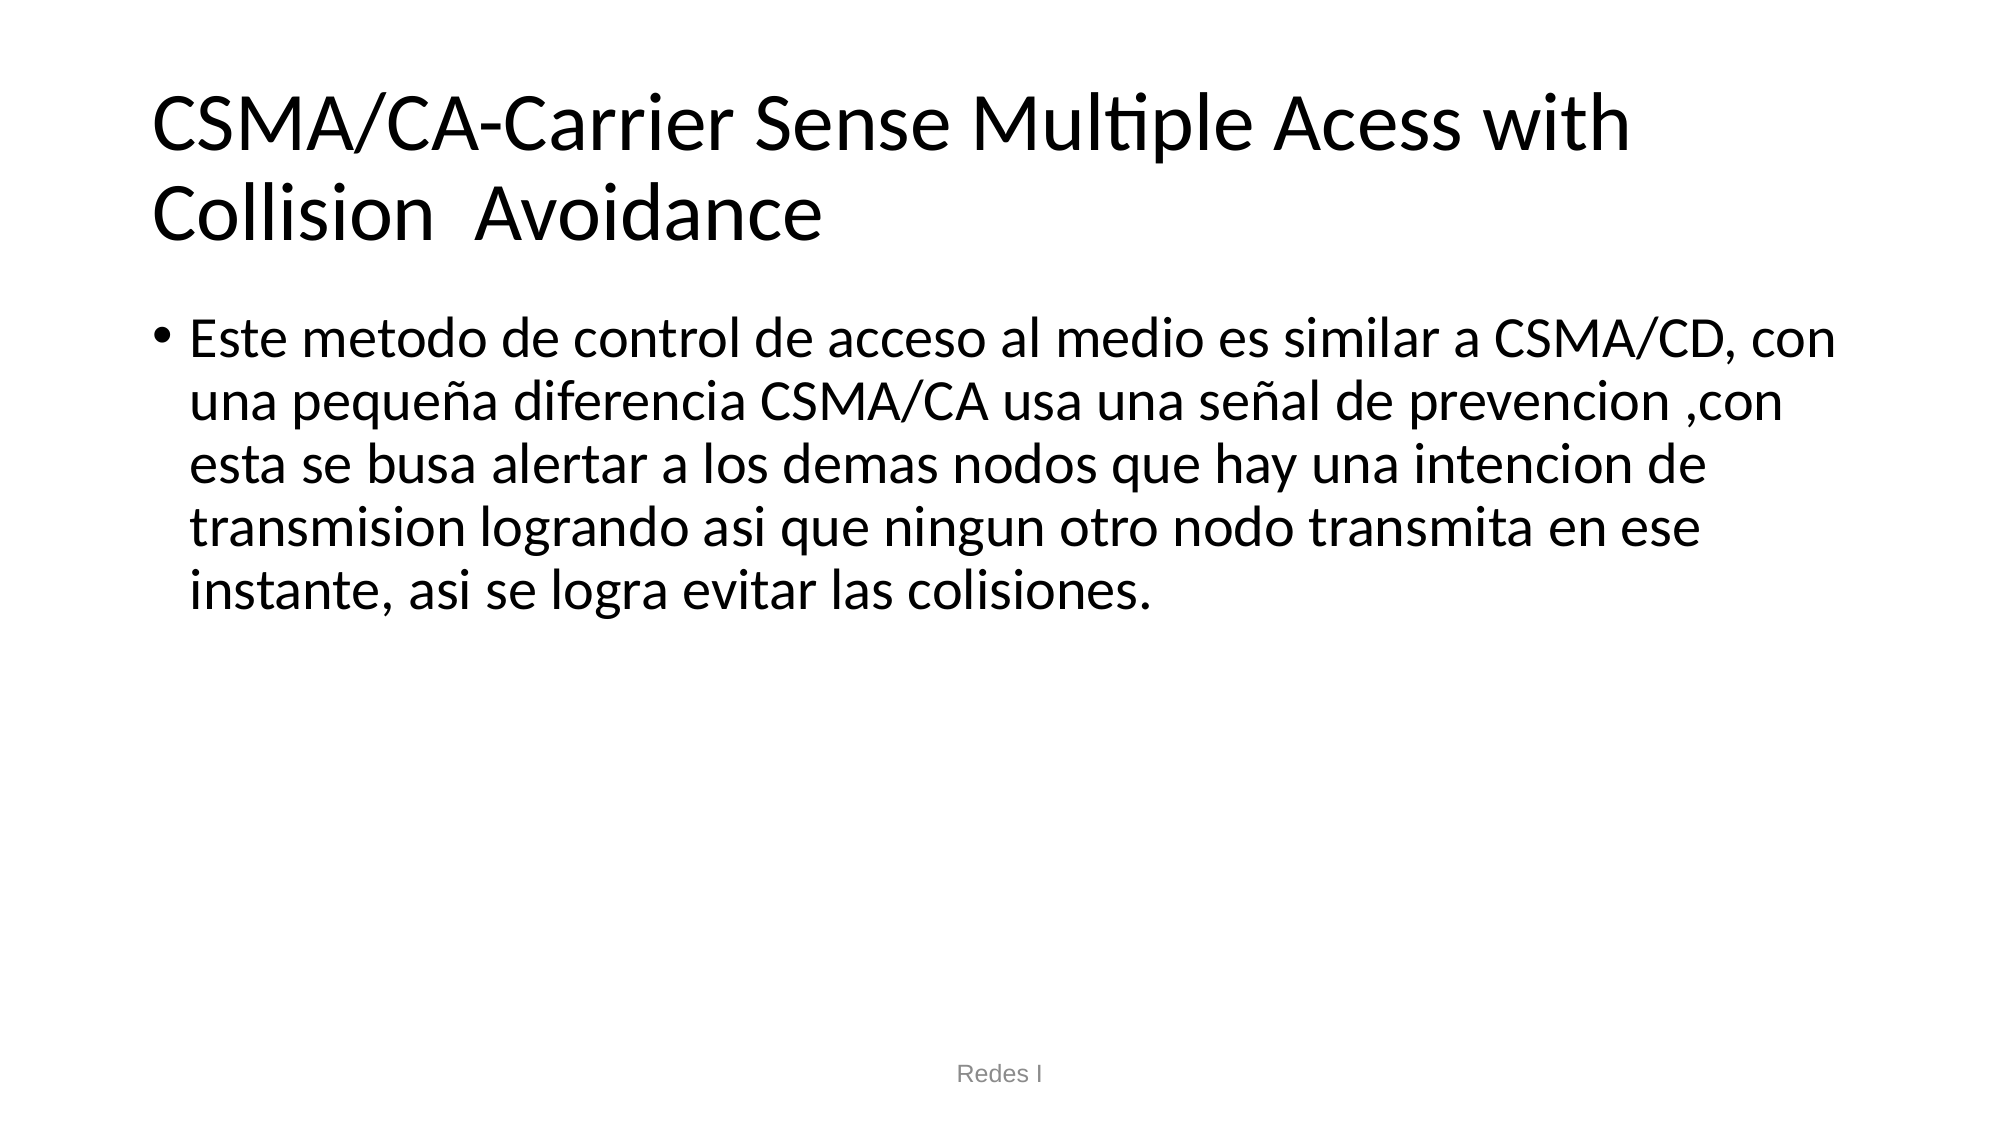

# CSMA/CA-Carrier Sense Multiple Acess with Collision  Avoidance
Este metodo de control de acceso al medio es similar a CSMA/CD, con una pequeña diferencia CSMA/CA usa una señal de prevencion ,con esta se busa alertar a los demas nodos que hay una intencion de transmision logrando asi que ningun otro nodo transmita en ese instante, asi se logra evitar las colisiones.
Redes I